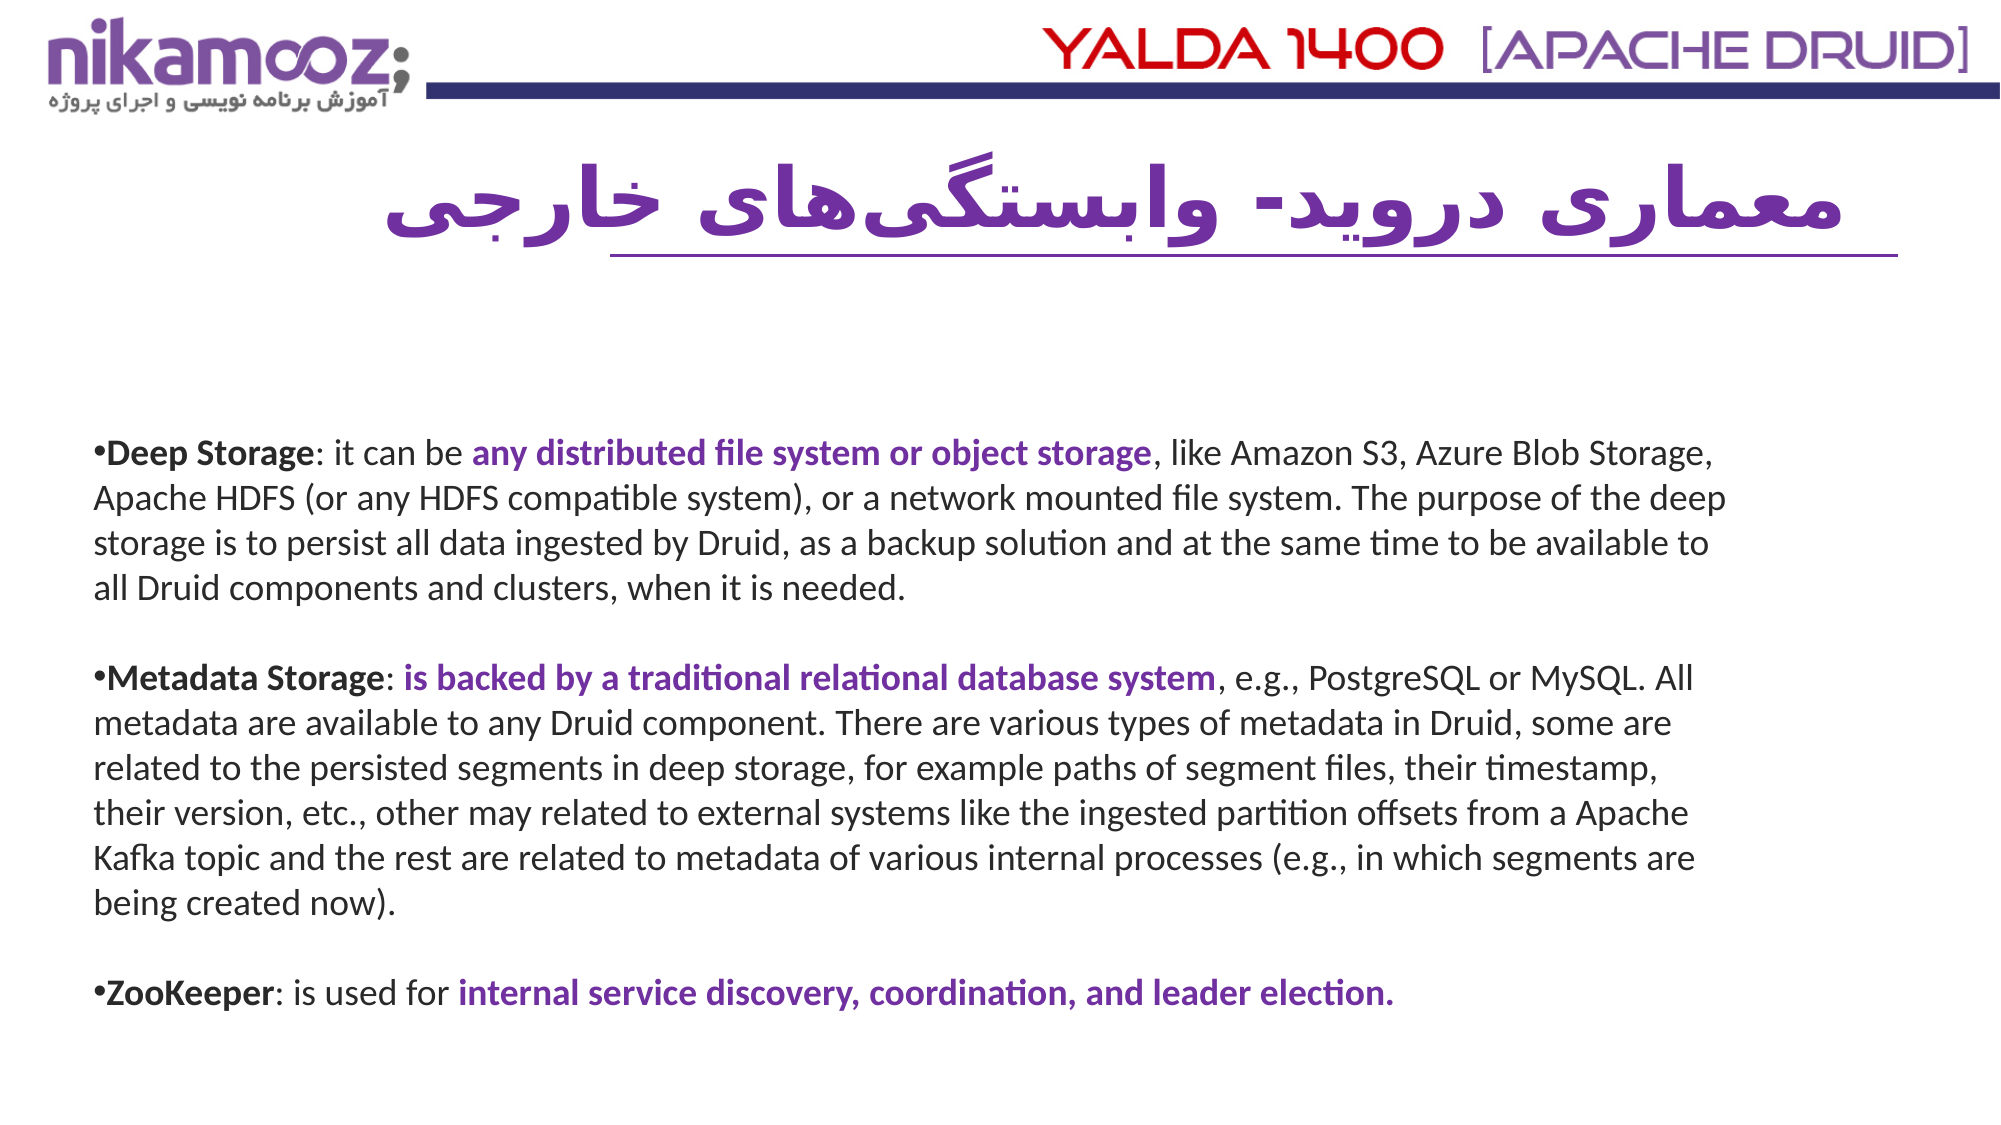

معماری دروید- وابستگی‌های خارجی
Deep Storage: it can be any distributed file system or object storage, like Amazon S3, Azure Blob Storage, Apache HDFS (or any HDFS compatible system), or a network mounted file system. The purpose of the deep storage is to persist all data ingested by Druid, as a backup solution and at the same time to be available to all Druid components and clusters, when it is needed.

Metadata Storage: is backed by a traditional relational database system, e.g., PostgreSQL or MySQL. All metadata are available to any Druid component. There are various types of metadata in Druid, some are related to the persisted segments in deep storage, for example paths of segment files, their timestamp, their version, etc., other may related to external systems like the ingested partition offsets from a Apache Kafka topic and the rest are related to metadata of various internal processes (e.g., in which segments are being created now).

ZooKeeper: is used for internal service discovery, coordination, and leader election.